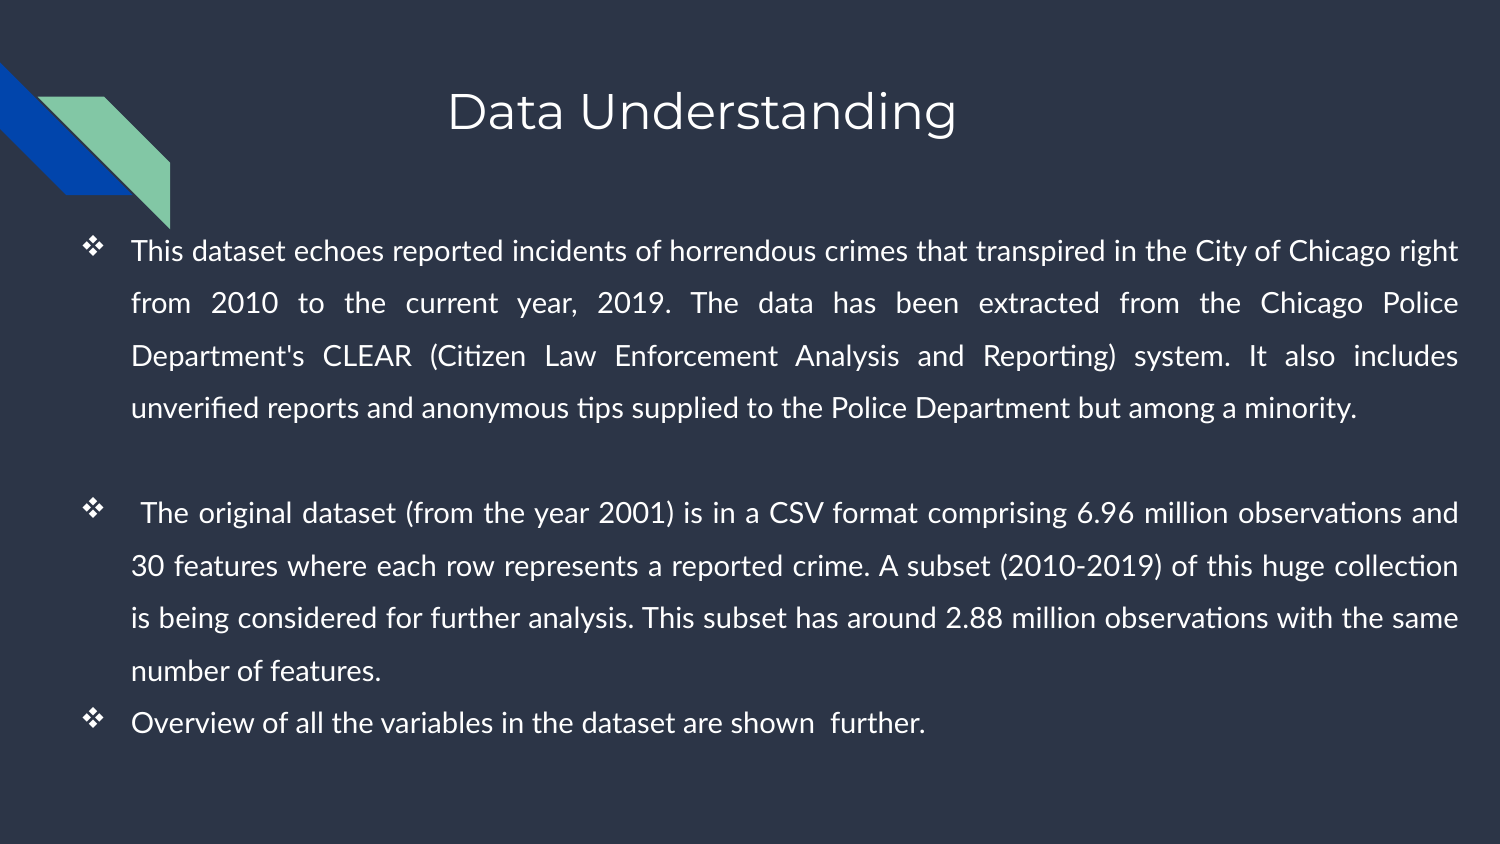

# Data Understanding
This dataset echoes reported incidents of horrendous crimes that transpired in the City of Chicago right from 2010 to the current year, 2019. The data has been extracted from the Chicago Police Department's CLEAR (Citizen Law Enforcement Analysis and Reporting) system. It also includes unverified reports and anonymous tips supplied to the Police Department but among a minority.

 The original dataset (from the year 2001) is in a CSV format comprising 6.96 million observations and 30 features where each row represents a reported crime. A subset (2010-2019) of this huge collection is being considered for further analysis. This subset has around 2.88 million observations with the same number of features.
Overview of all the variables in the dataset are shown  further.